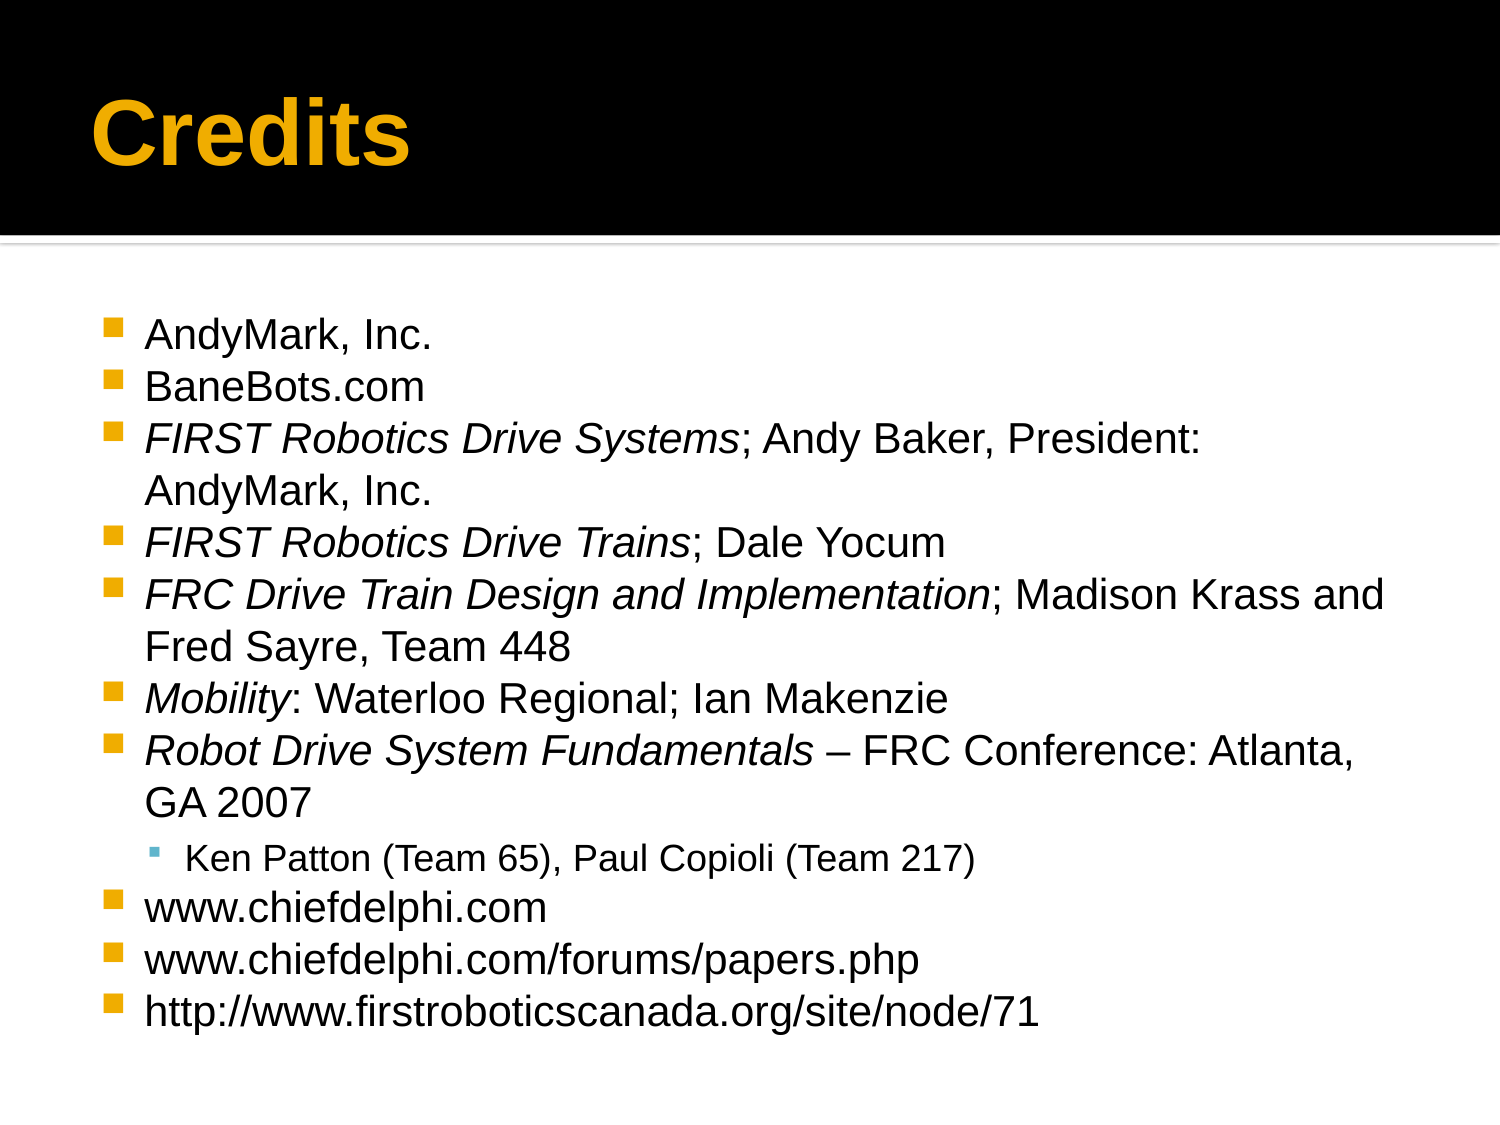

# Credits
AndyMark, Inc.
BaneBots.com
FIRST Robotics Drive Systems; Andy Baker, President: AndyMark, Inc.
FIRST Robotics Drive Trains; Dale Yocum
FRC Drive Train Design and Implementation; Madison Krass and Fred Sayre, Team 448
Mobility: Waterloo Regional; Ian Makenzie
Robot Drive System Fundamentals – FRC Conference: Atlanta, GA 2007
Ken Patton (Team 65), Paul Copioli (Team 217)
www.chiefdelphi.com
www.chiefdelphi.com/forums/papers.php
http://www.firstroboticscanada.org/site/node/71